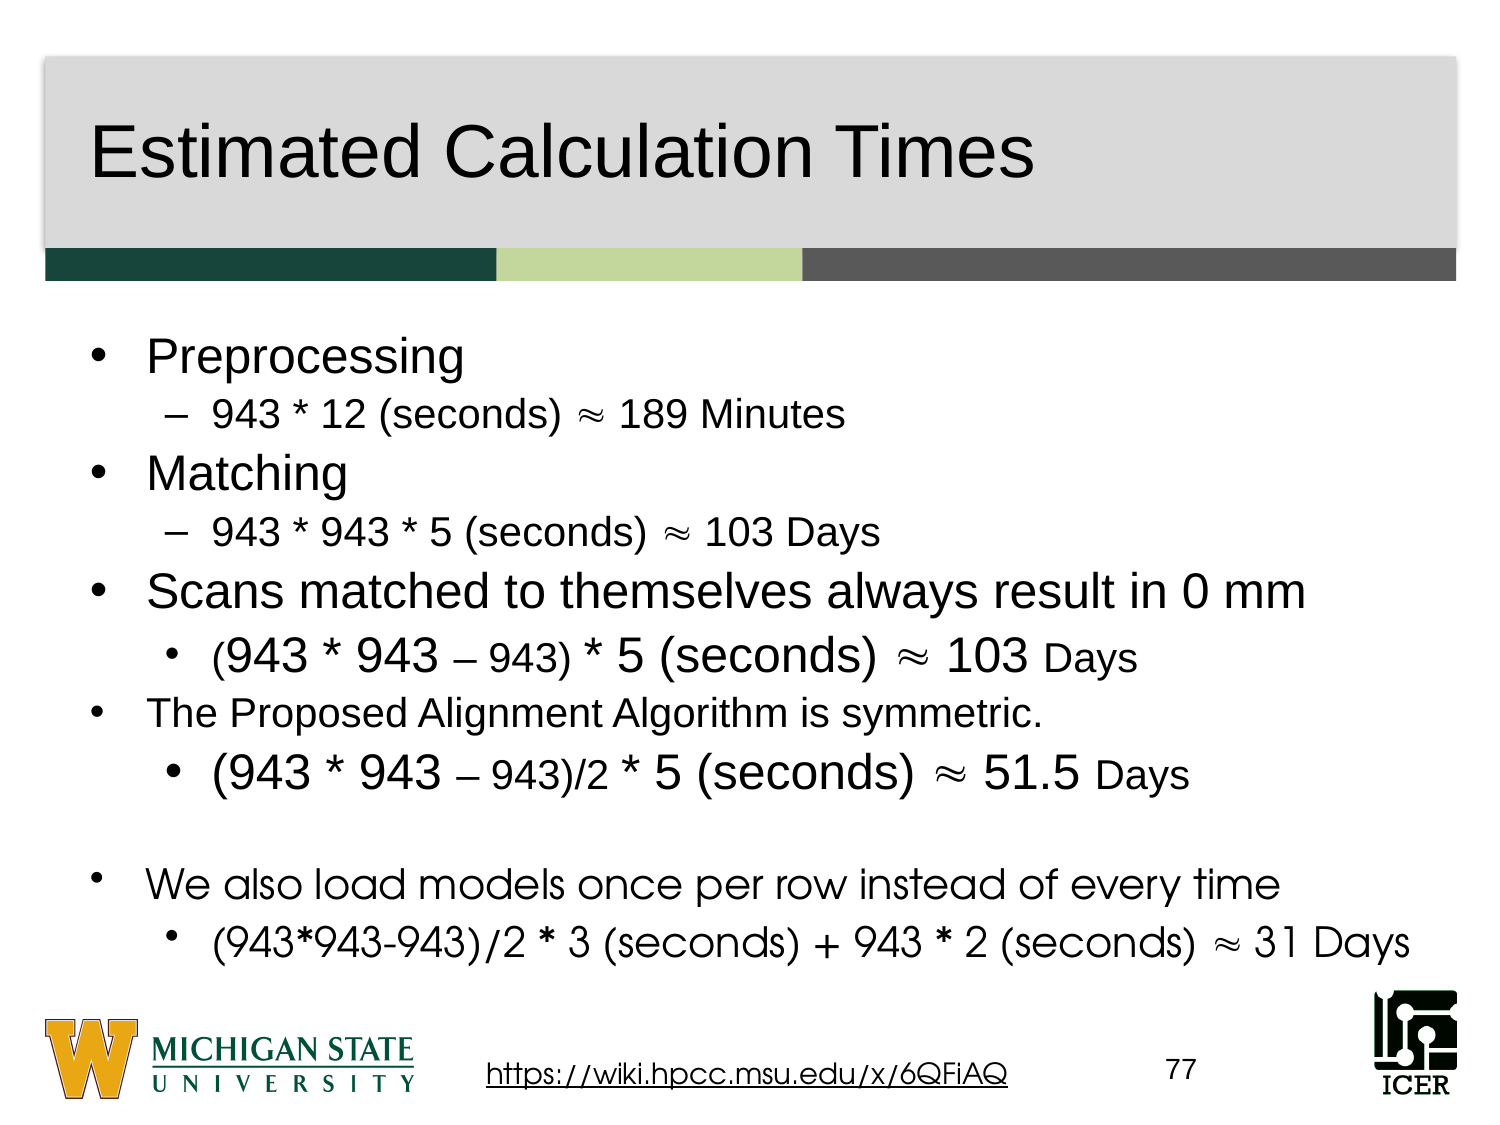

# Estimated Calculation Times
Preprocessing
943 * 12 (seconds) ≈ 189 Minutes
Matching
943 * 943 * 5 (seconds) ≈ 103 Days
Scans matched to themselves always result in 0 mm
(943 * 943 – 943) * 5 (seconds) ≈ 103 Days
The Proposed Alignment Algorithm is symmetric.
(943 * 943 – 943)/2 * 5 (seconds) ≈ 51.5 Days

We also load models once per row instead of every time
(943*943-943)/2 * 3 (seconds) + 943 * 2 (seconds) ≈ 31 Days
77